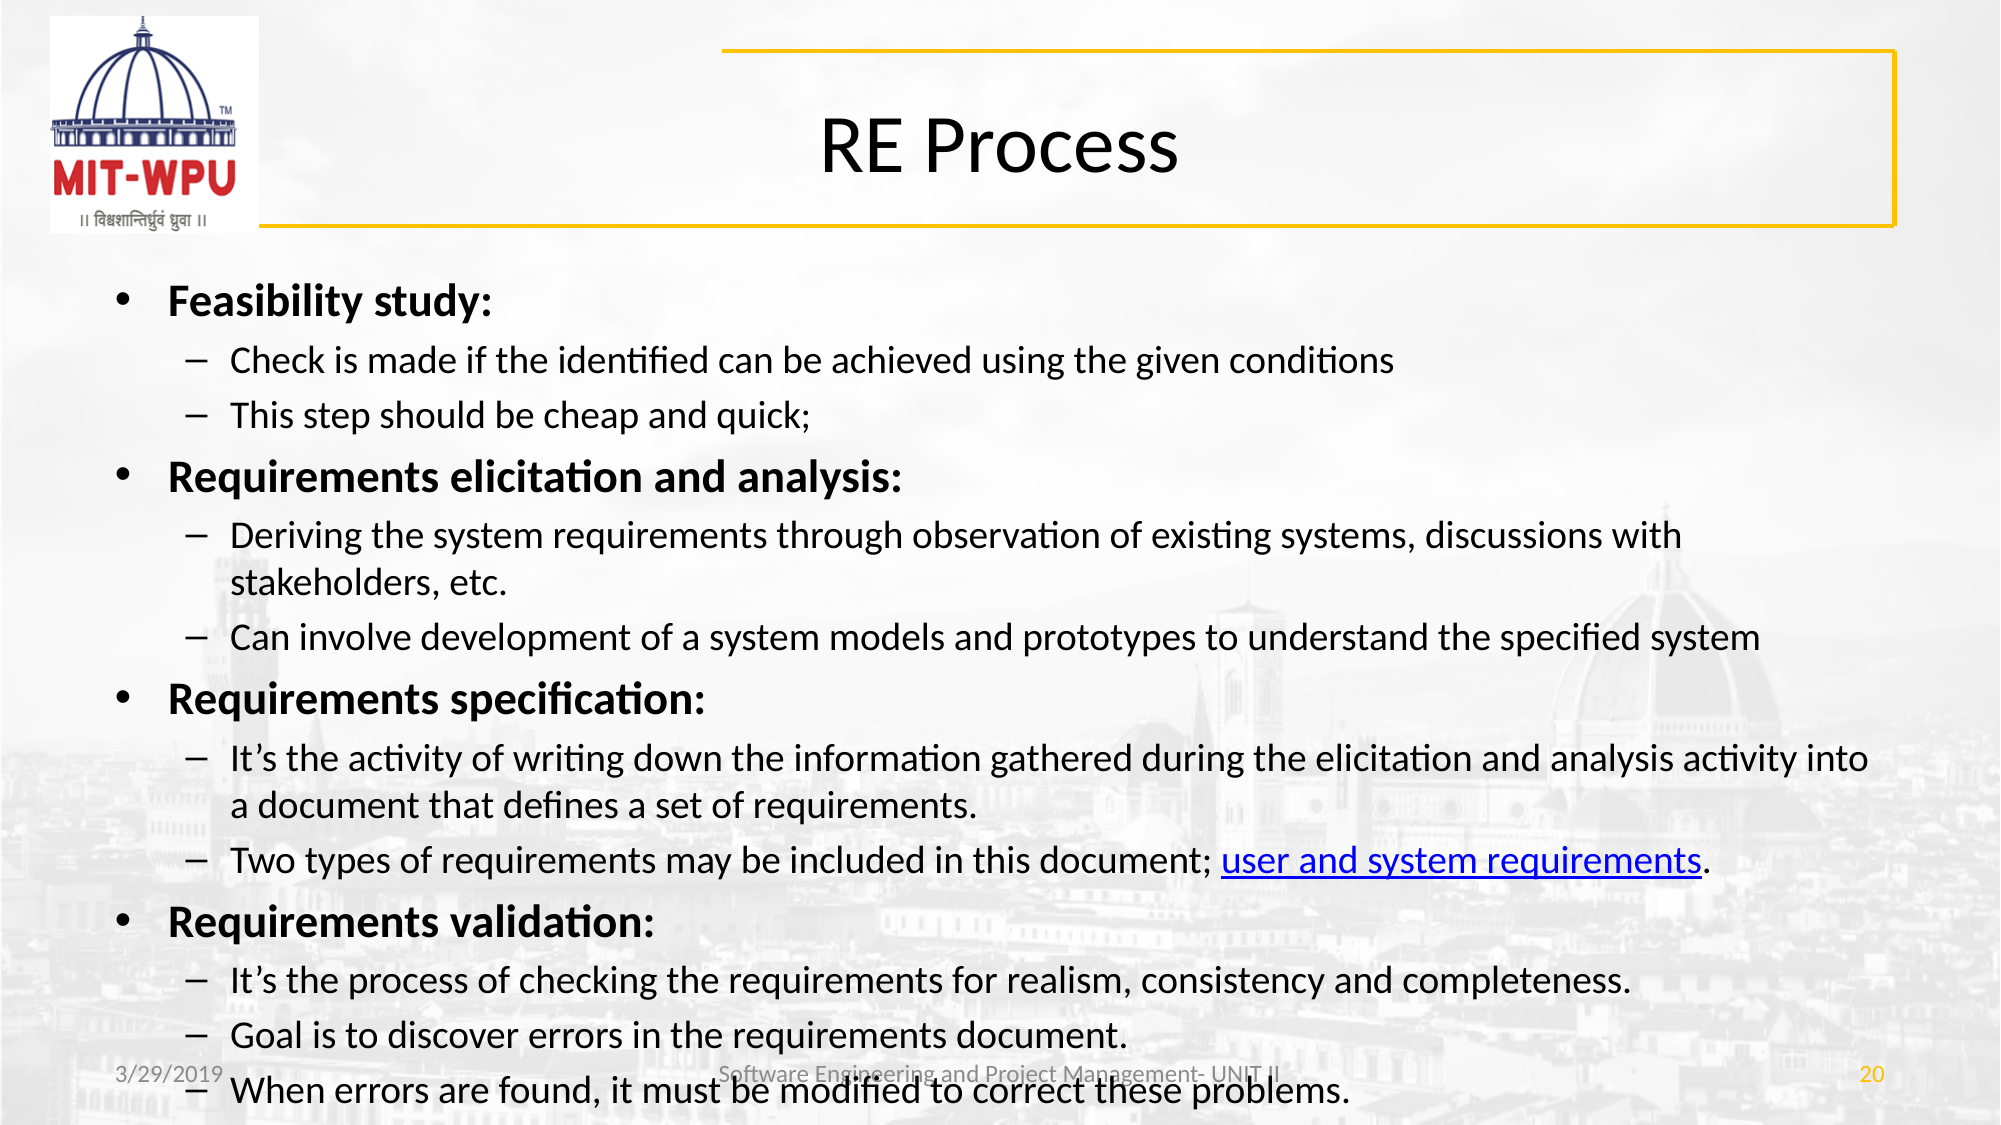

# RE Process
Feasibility study:
Check is made if the identified can be achieved using the given conditions
This step should be cheap and quick;
Requirements elicitation and analysis:
Deriving the system requirements through observation of existing systems, discussions with stakeholders, etc.
Can involve development of a system models and prototypes to understand the specified system
Requirements specification:
It’s the activity of writing down the information gathered during the elicitation and analysis activity into a document that defines a set of requirements.
Two types of requirements may be included in this document; user and system requirements.
Requirements validation:
It’s the process of checking the requirements for realism, consistency and completeness.
Goal is to discover errors in the requirements document.
When errors are found, it must be modified to correct these problems.

3/29/2019
Software Engineering and Project Management- UNIT II
20